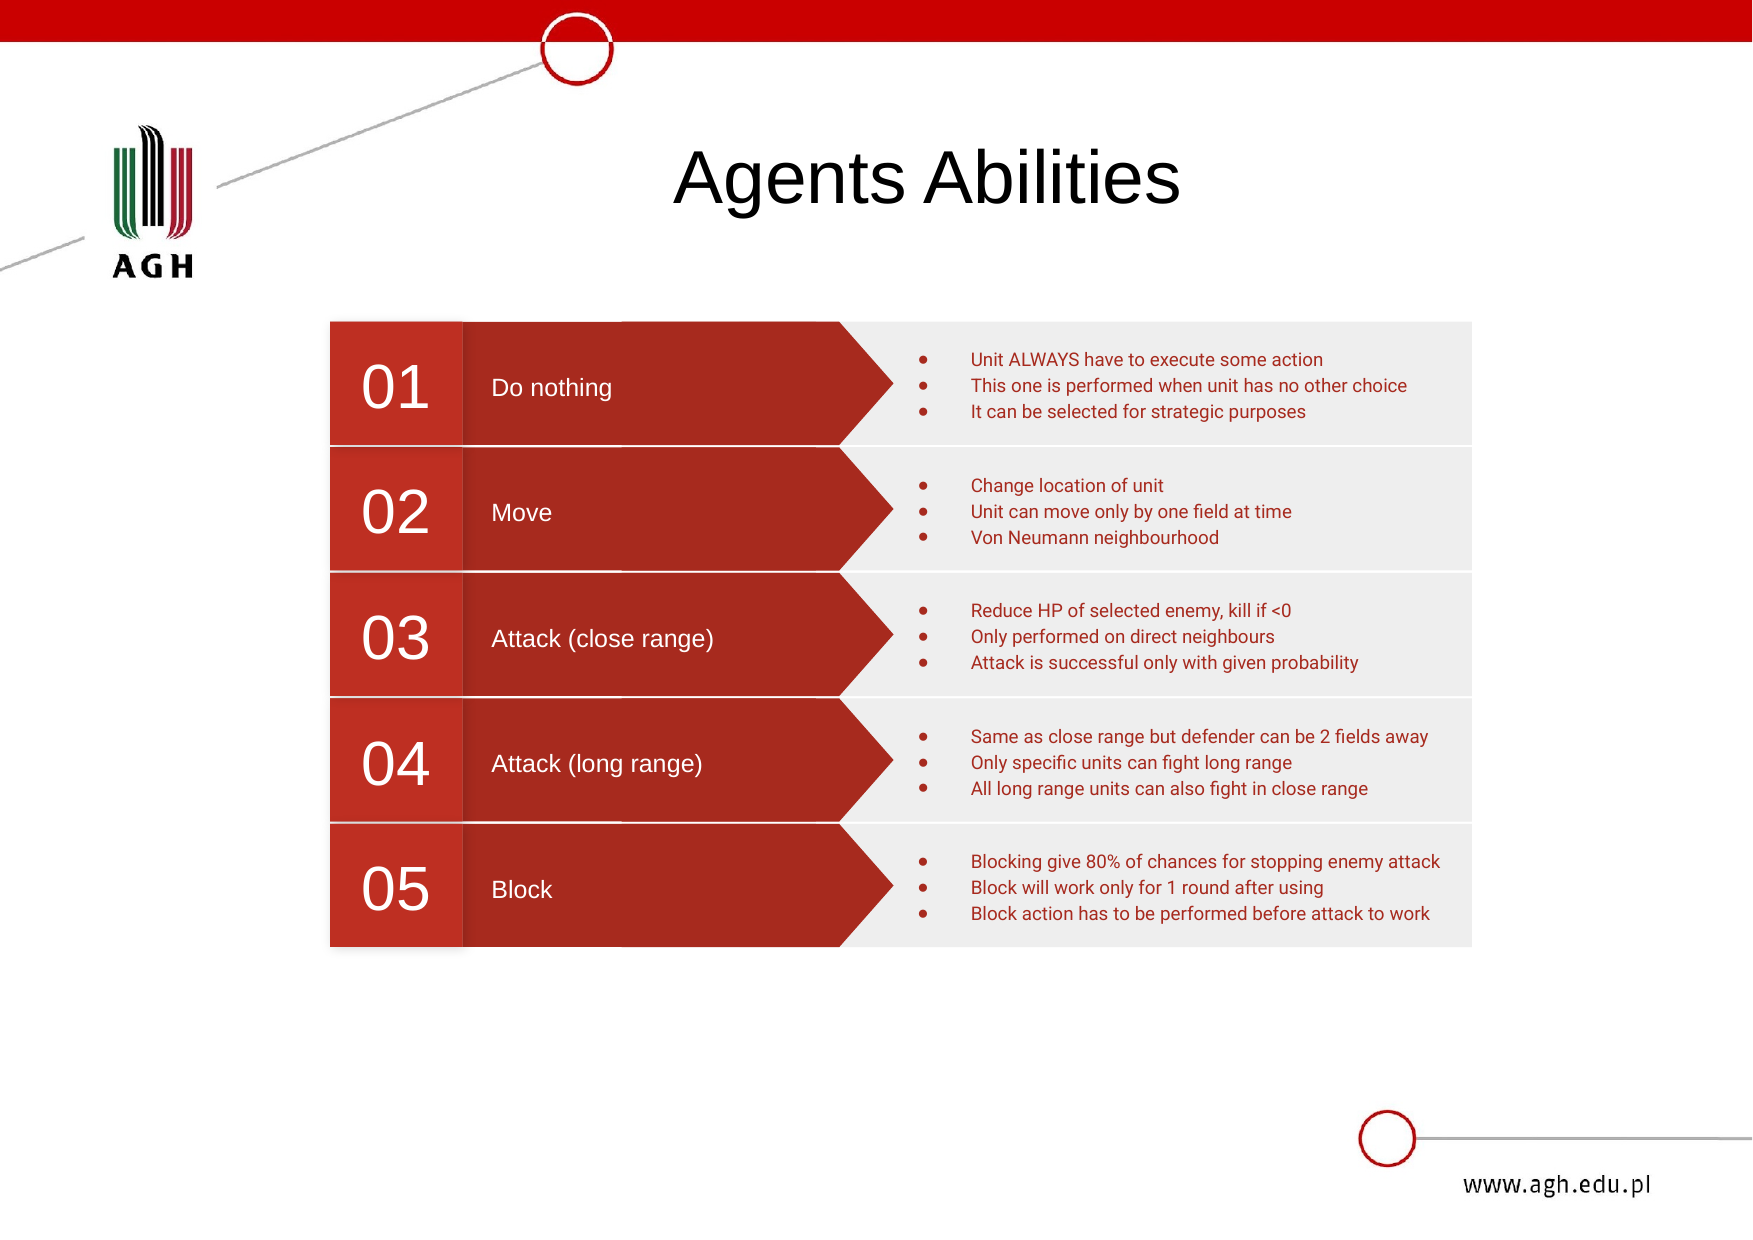

# Agents Abilities

01

Unit ALWAYS have to execute some action
This one is performed when unit has no other choice
It can be selected for strategic purposes
Do nothing

02

Change location of unit
Unit can move only by one field at time
Von Neumann neighbourhood
Move

03

Reduce HP of selected enemy, kill if <0
Only performed on direct neighbours
Attack is successful only with given probability
Attack (close range)

04

Same as close range but defender can be 2 fields away
Only specific units can fight long range
All long range units can also fight in close range
Attack (long range)

05

Blocking give 80% of chances for stopping enemy attack
Block will work only for 1 round after using
Block action has to be performed before attack to work
Block